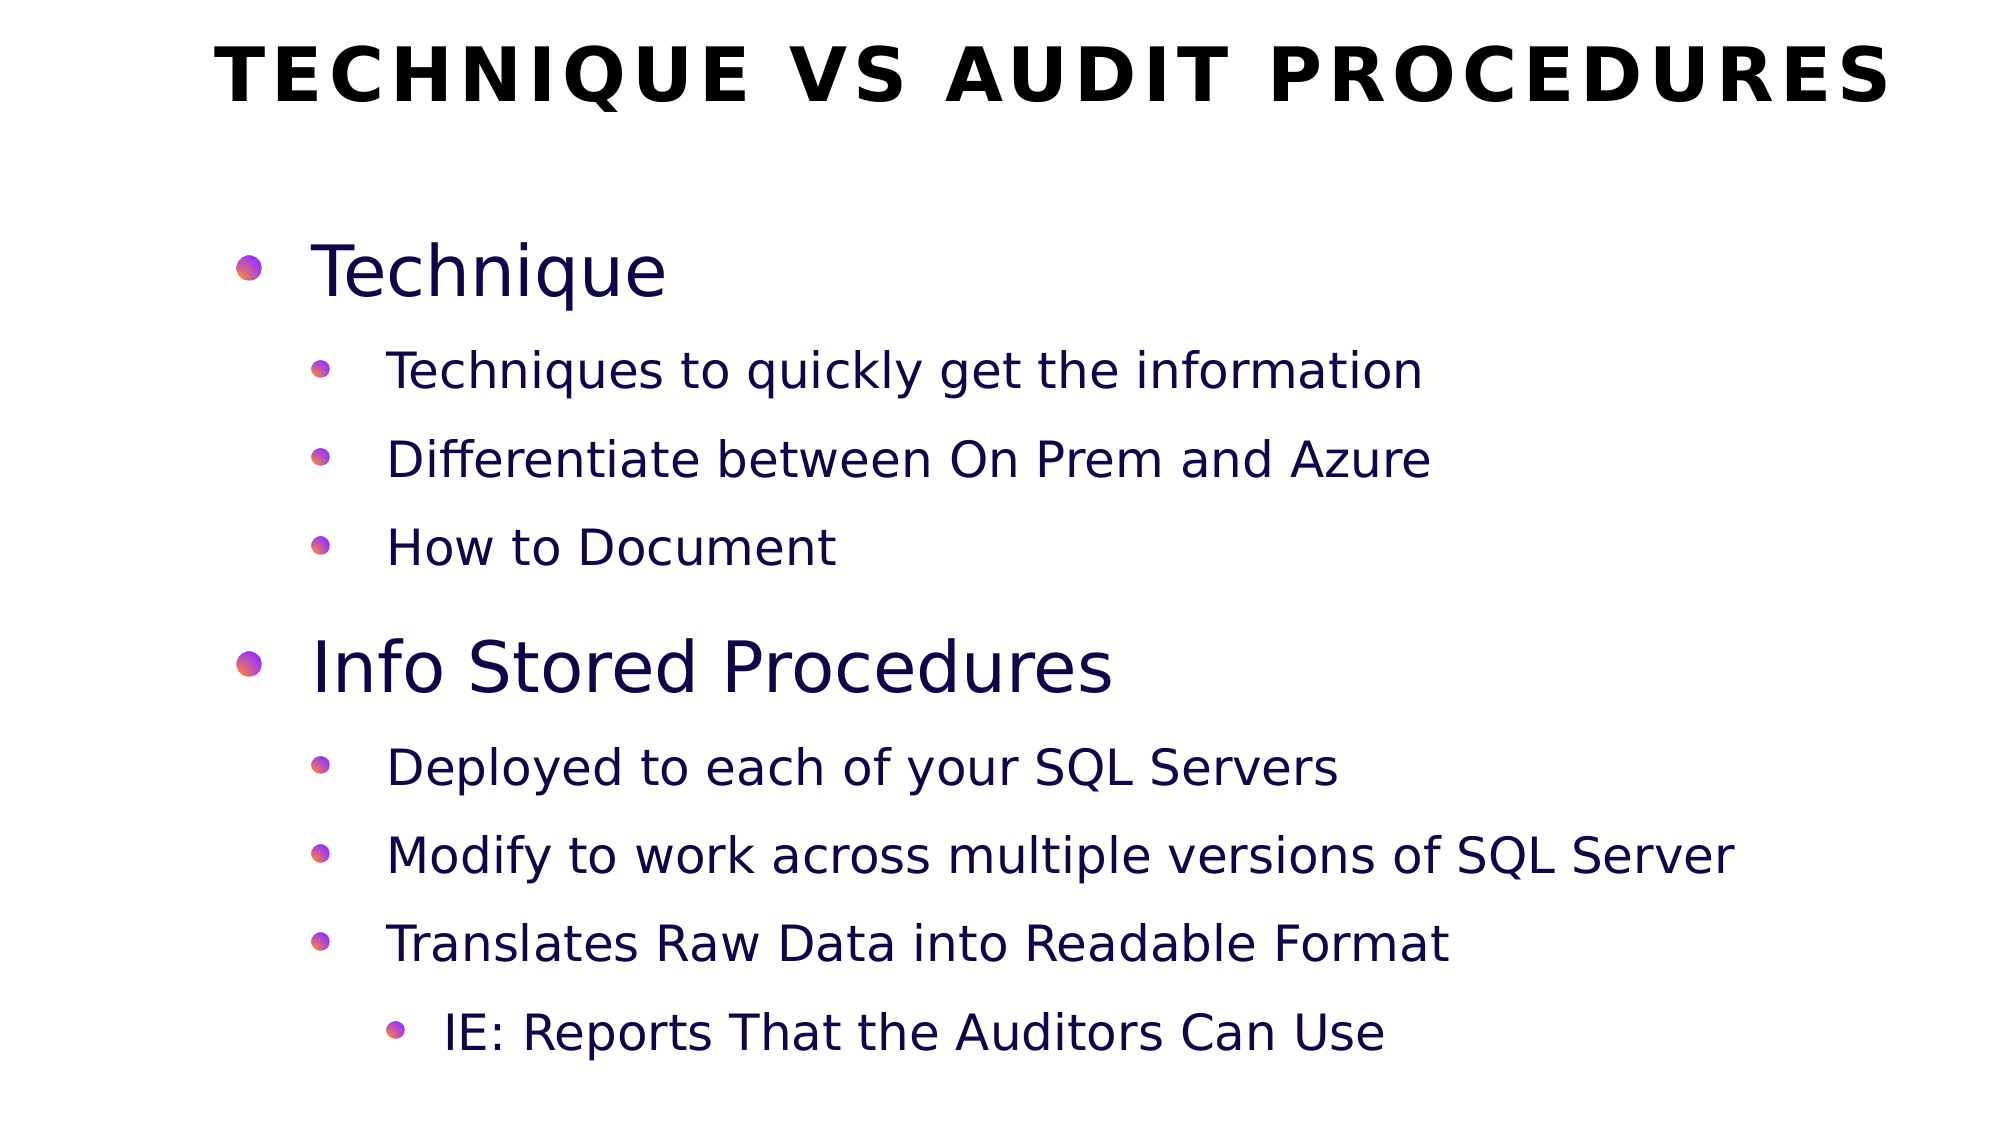

# Technique vs Audit Procedures
Technique
Techniques to quickly get the information
Differentiate between On Prem and Azure
How to Document
Info Stored Procedures
Deployed to each of your SQL Servers
Modify to work across multiple versions of SQL Server
Translates Raw Data into Readable Format
IE: Reports That the Auditors Can Use